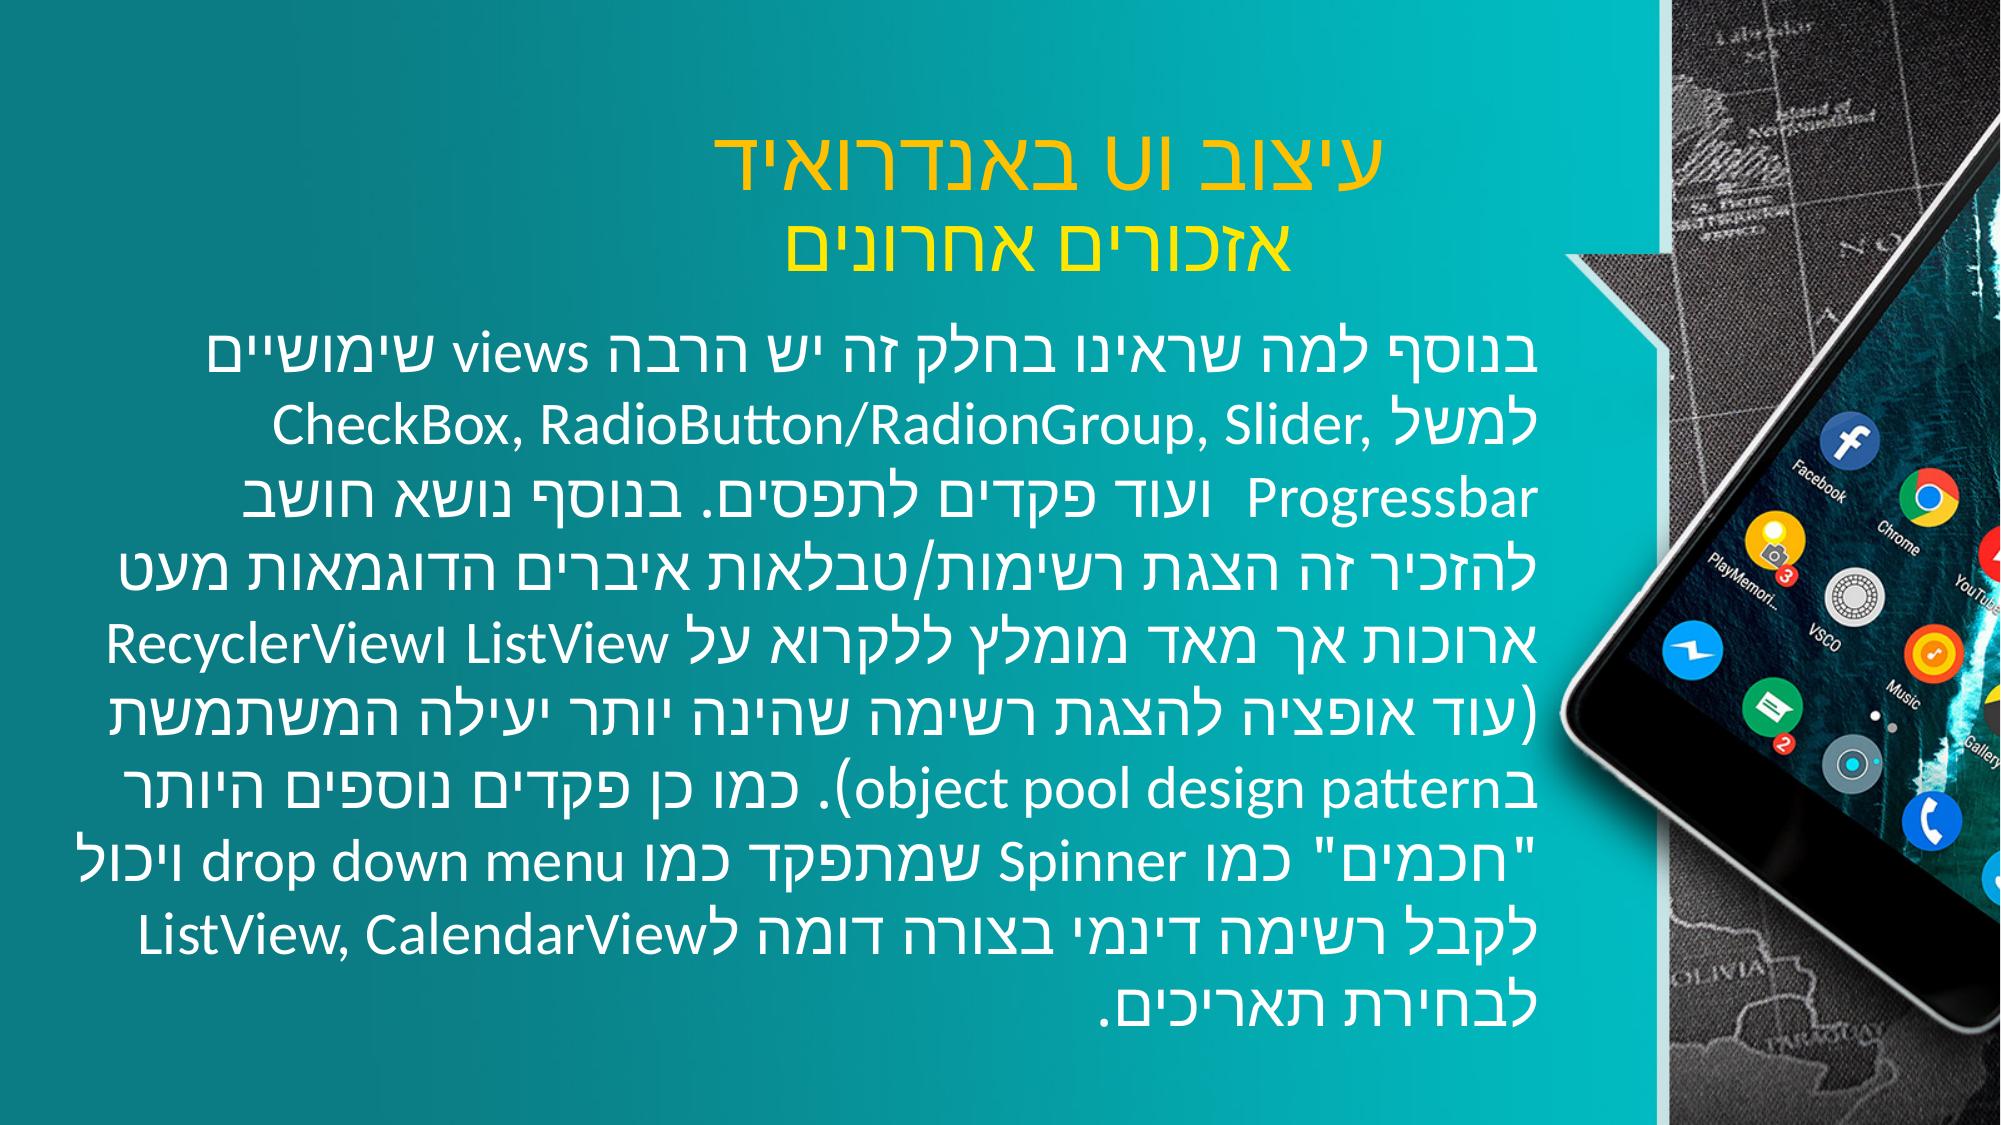

# עיצוב UI באנדרואיד
אזכורים אחרונים
בנוסף למה שראינו בחלק זה יש הרבה views שימושיים למשל CheckBox, RadioButton/RadionGroup, Slider, Progressbar  ועוד פקדים לתפסים. בנוסף נושא חושב להזכיר זה הצגת רשימות/טבלאות איברים הדוגמאות מעט ארוכות אך מאד מומלץ ללקרוא על ListView וRecyclerView (עוד אופציה להצגת רשימה שהינה יותר יעילה המשתמשת בobject pool design pattern). כמו כן פקדים נוספים היותר "חכמים" כמו Spinner שמתפקד כמו drop down menu ויכול לקבל רשימה דינמי בצורה דומה לListView, CalendarView לבחירת תאריכים.